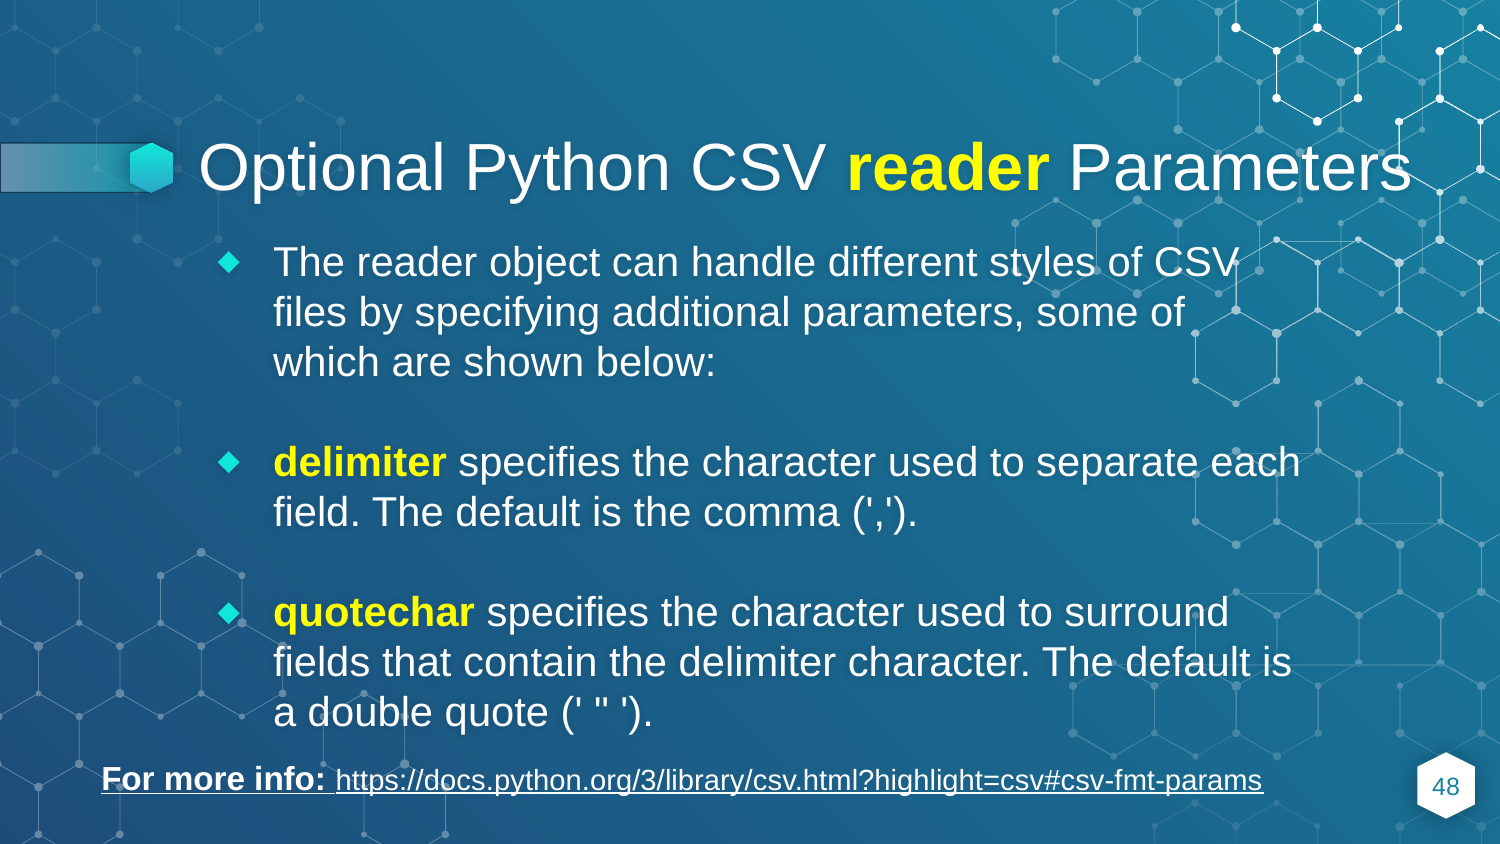

# Optional Python CSV reader Parameters
The reader object can handle different styles of CSV files by specifying additional parameters, some of which are shown below:

delimiter specifies the character used to separate each field. The default is the comma (',').

quotechar specifies the character used to surround fields that contain the delimiter character. The default is a double quote (' " ').
For more info: https://docs.python.org/3/library/csv.html?highlight=csv#csv-fmt-params
48